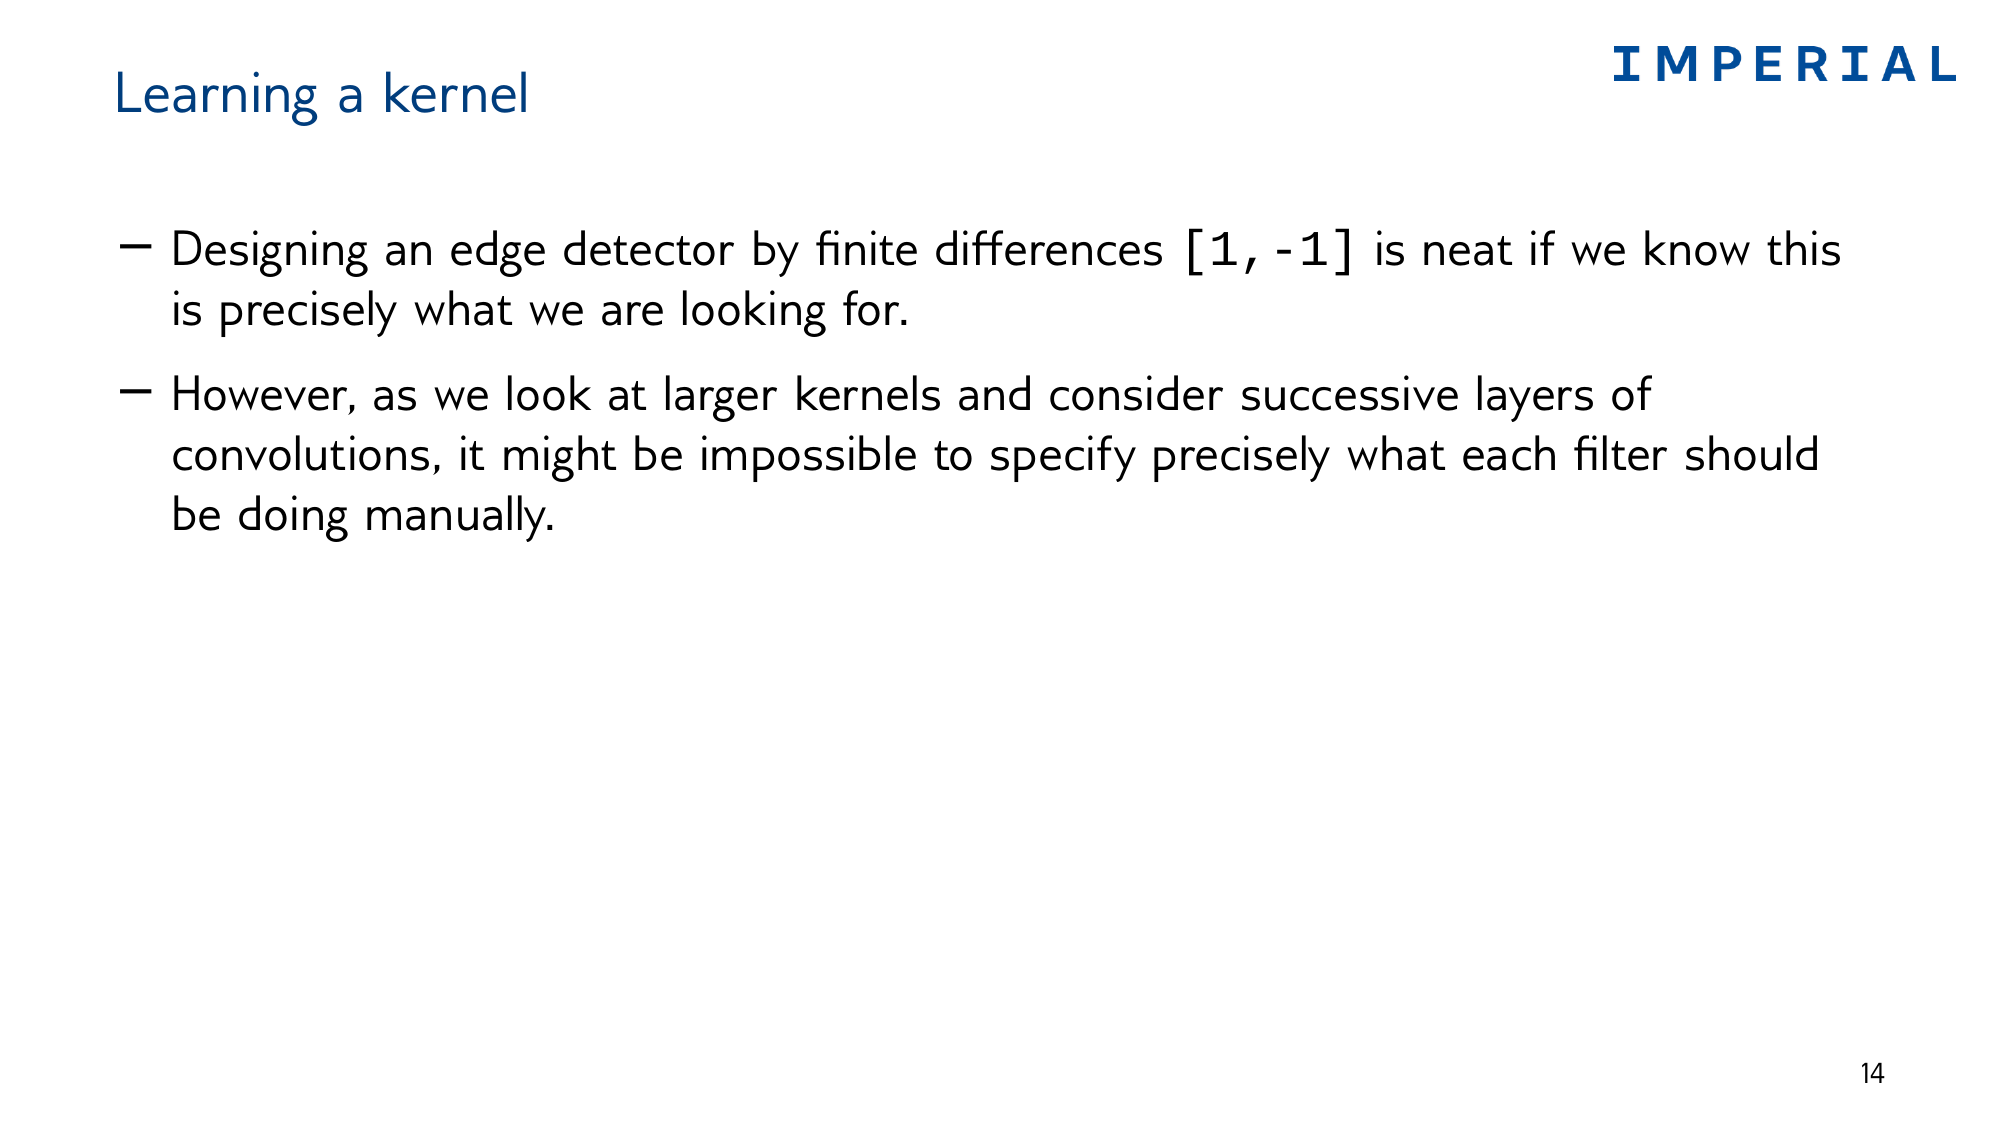

# Learning a kernel
Designing an edge detector by finite differences [1,-1] is neat if we know this is precisely what we are looking for.
However, as we look at larger kernels and consider successive layers of convolutions, it might be impossible to specify precisely what each filter should be doing manually.
14